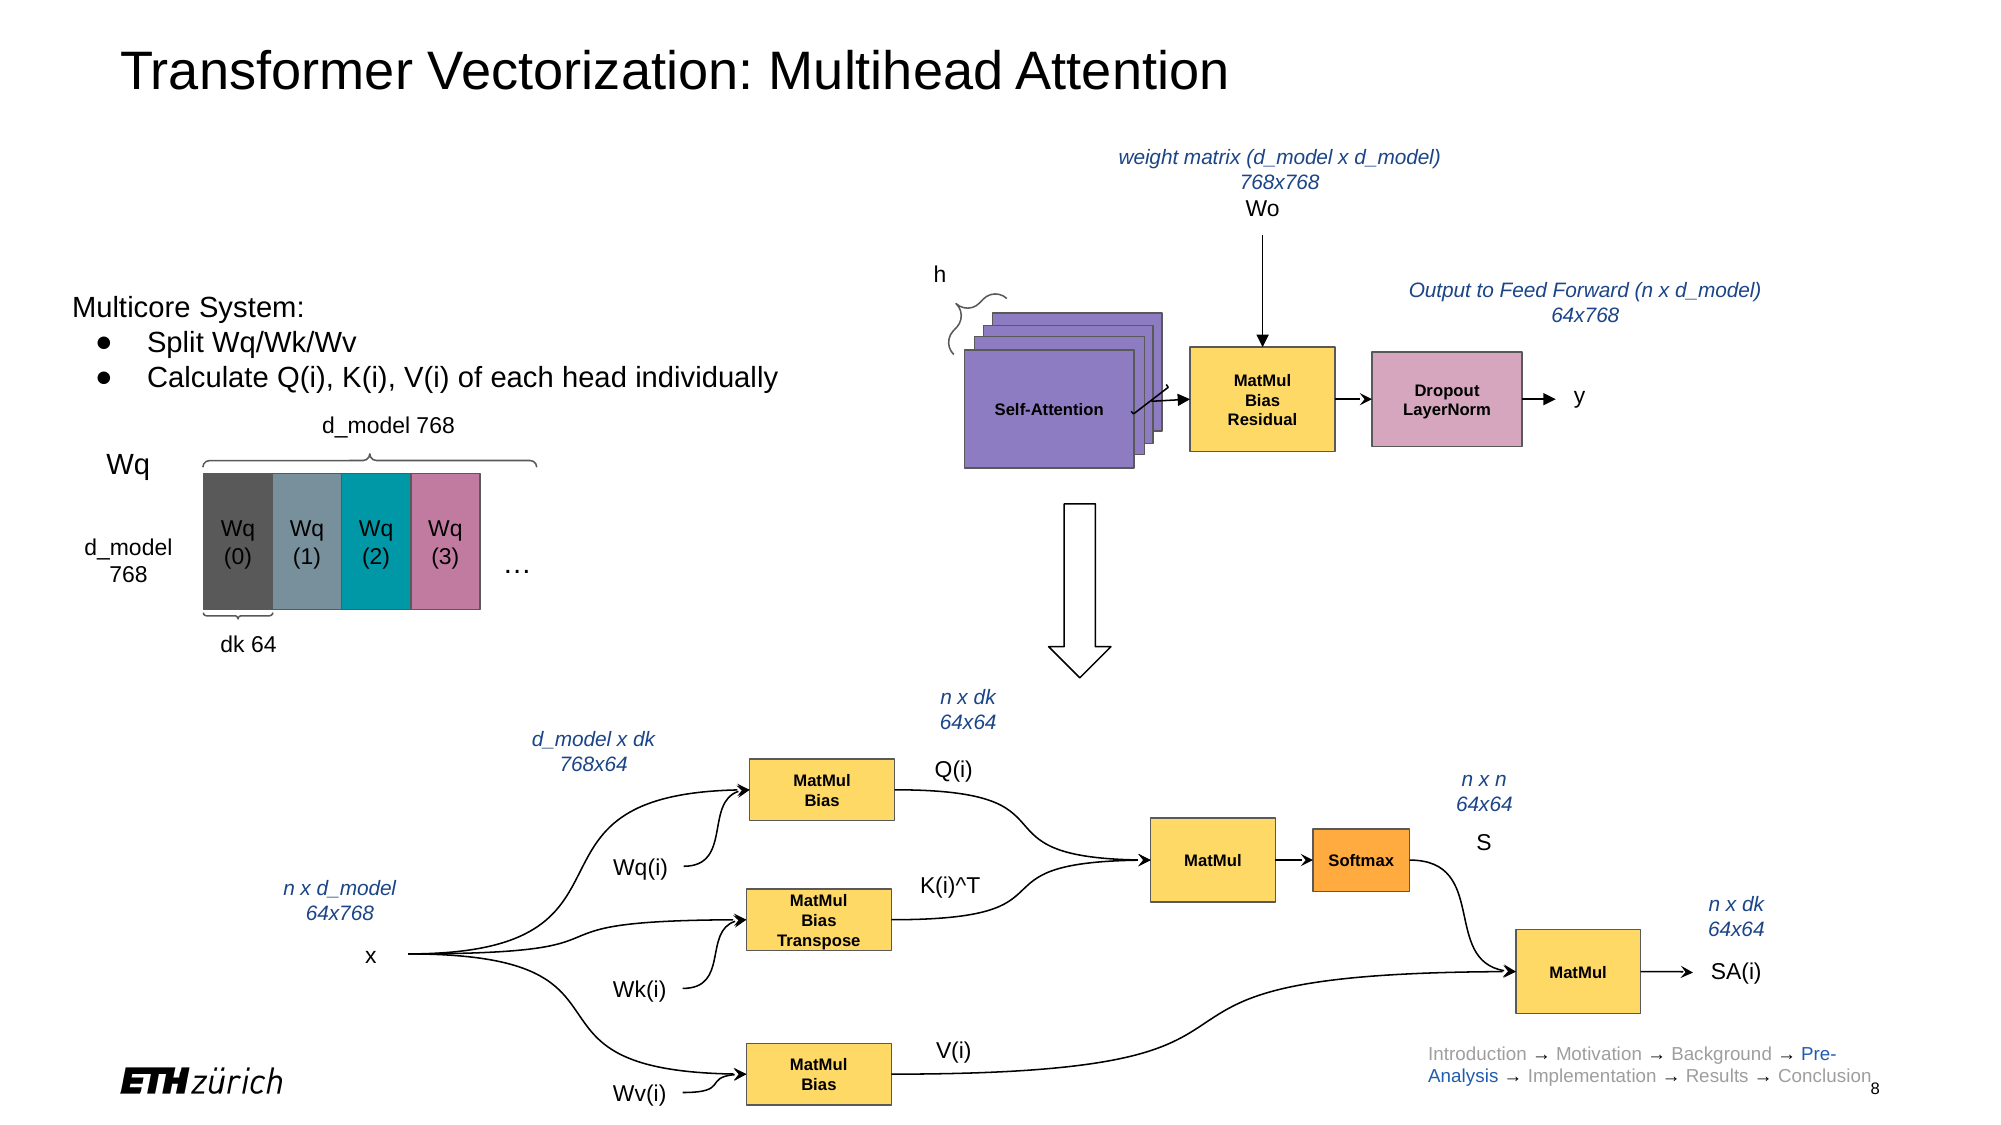

# Transformer Vectorization: Multihead Attention
weight matrix (d_model x d_model)
768x768
Wo
h
Output to Feed Forward (n x d_model)
64x768
Multicore System:
Split Wq/Wk/Wv
Calculate Q(i), K(i), V(i) of each head individually

Self-Attention
Self-Attention
Self-Attention
MatMul
Bias
Residual
Self-Attention
Dropout
LayerNorm
y

d_model 768
Wq
Wq(0)
Wq(1)
Wq(2)
Wq(3)

d_model
768
…

dk 64
n x dk
64x64
d_model x dk
768x64
Q(i)
n x n
64x64
MatMul
Bias
S
MatMul
Softmax
Wq(i)
K(i)^T
n x d_model
64x768
n x dk
64x64
MatMul
Bias
Transpose
x
MatMul
SA(i)
Wk(i)
V(i)
Introduction → Motivation → Background → Pre-Analysis → Implementation → Results → Conclusion
MatMul
Bias
Wv(i)
8